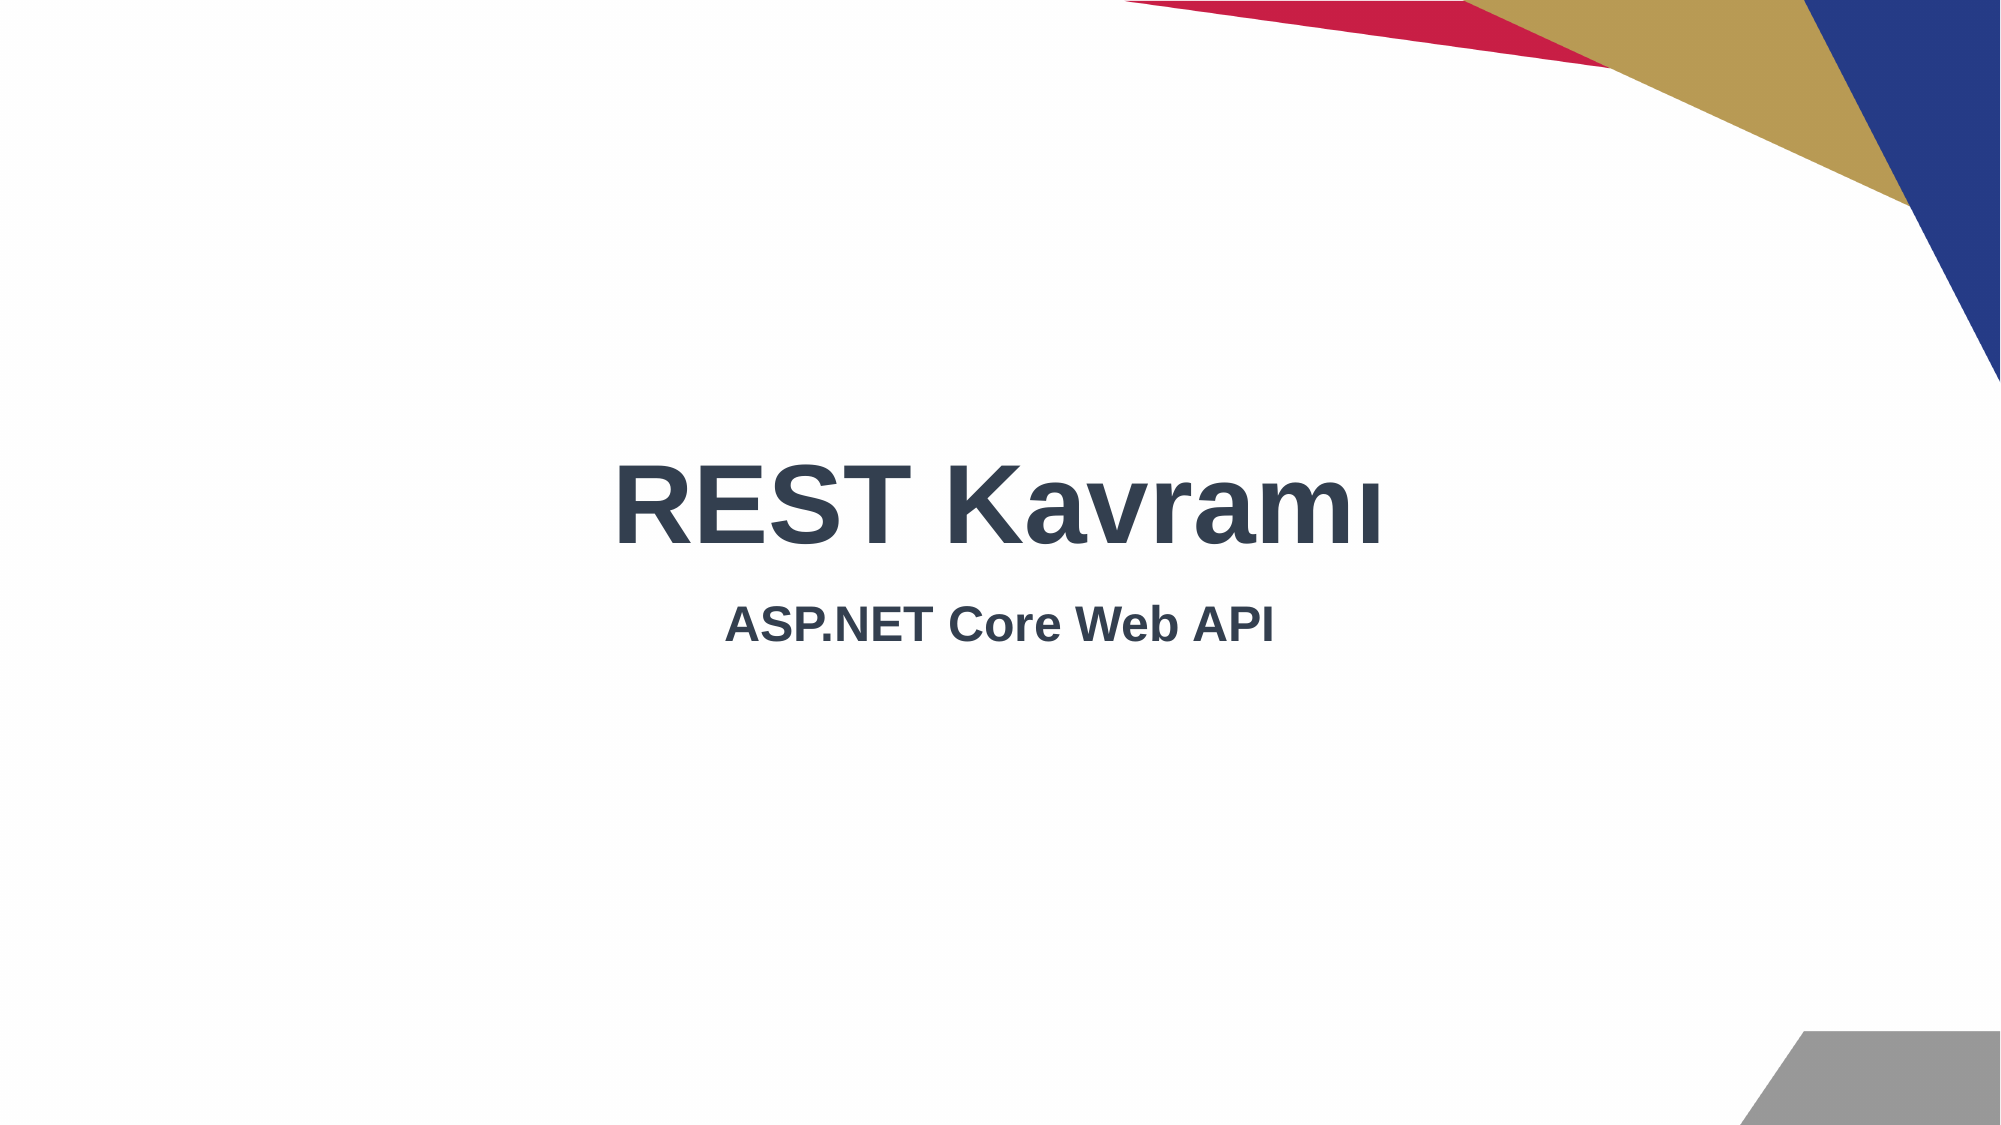

# REST Kavramı
ASP.NET Core Web API